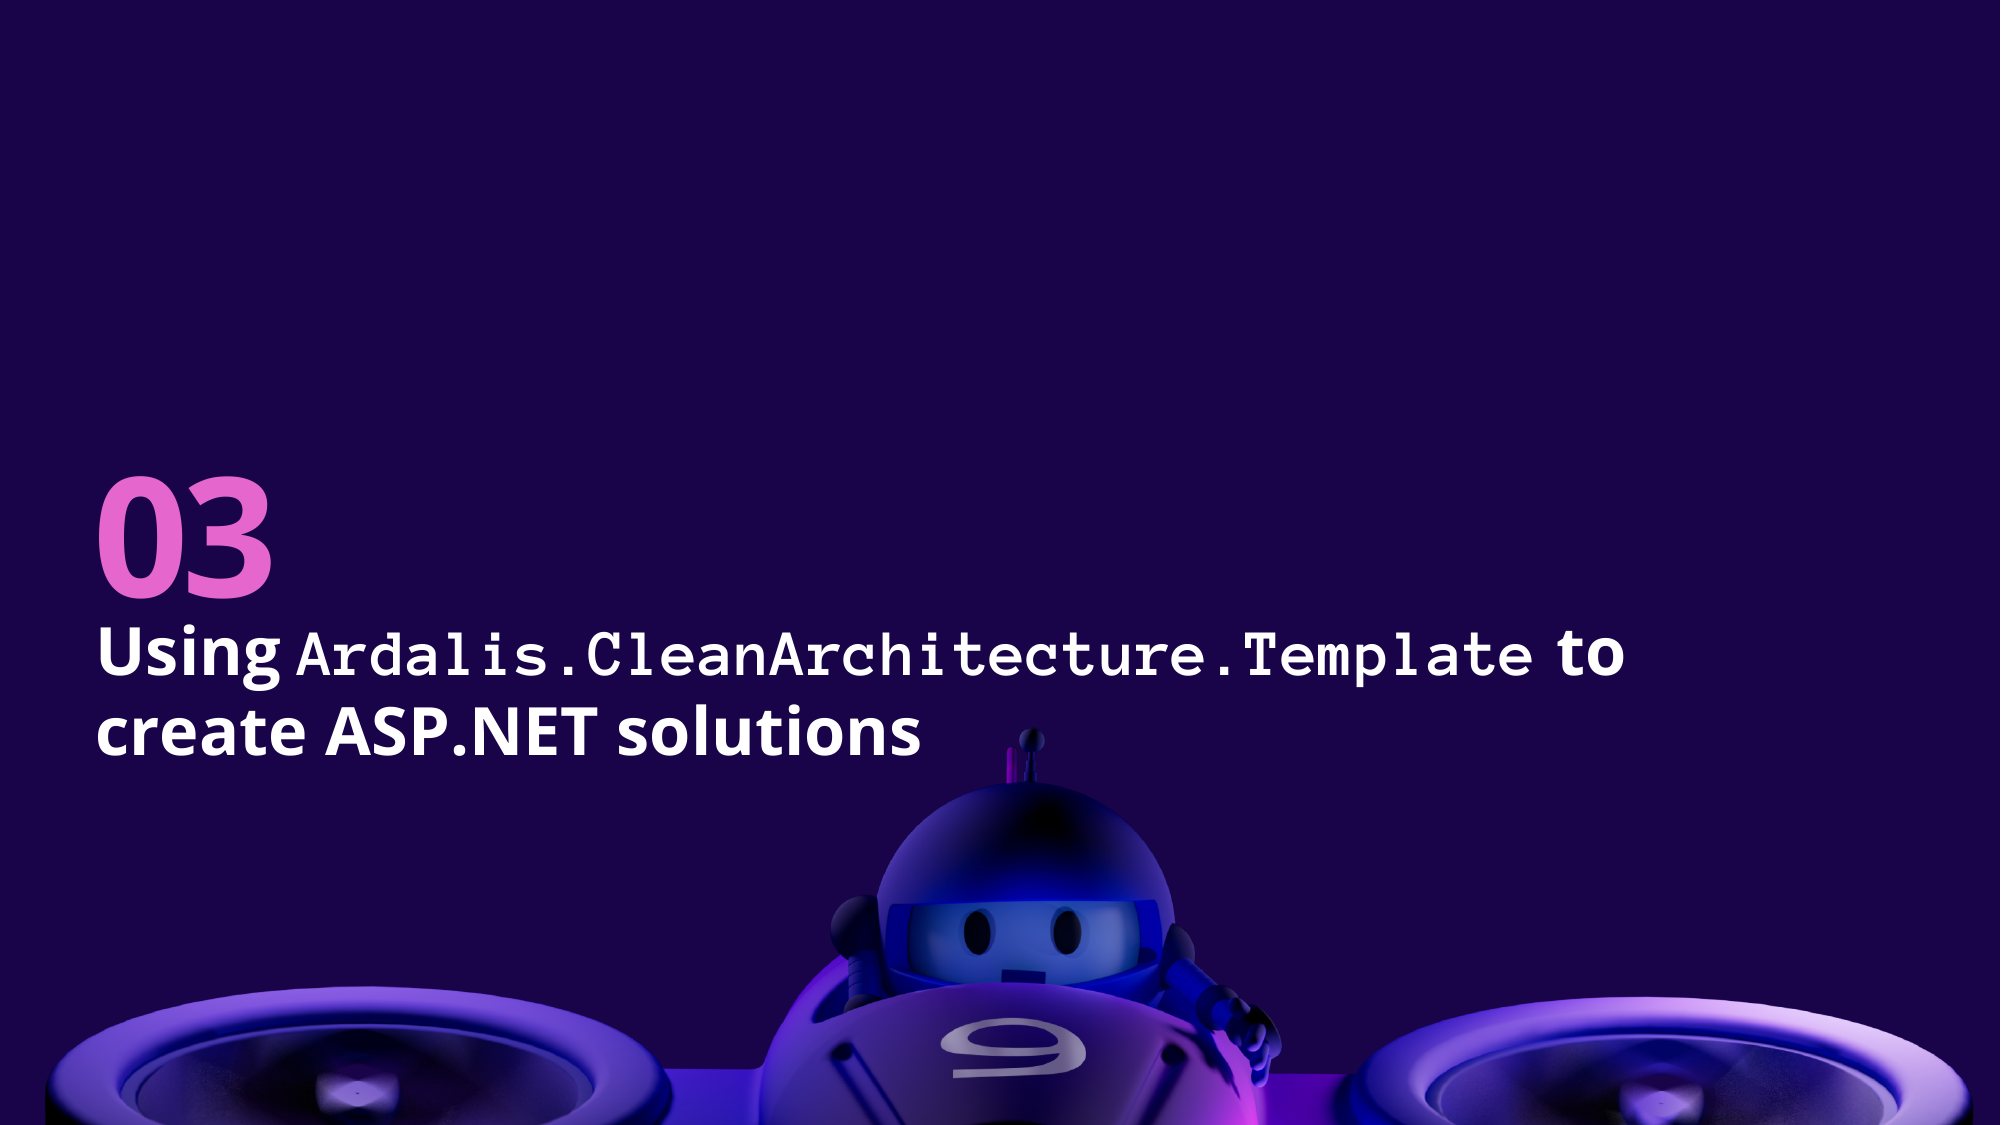

# 03
Using Ardalis.CleanArchitecture.Template to create ASP.NET solutions